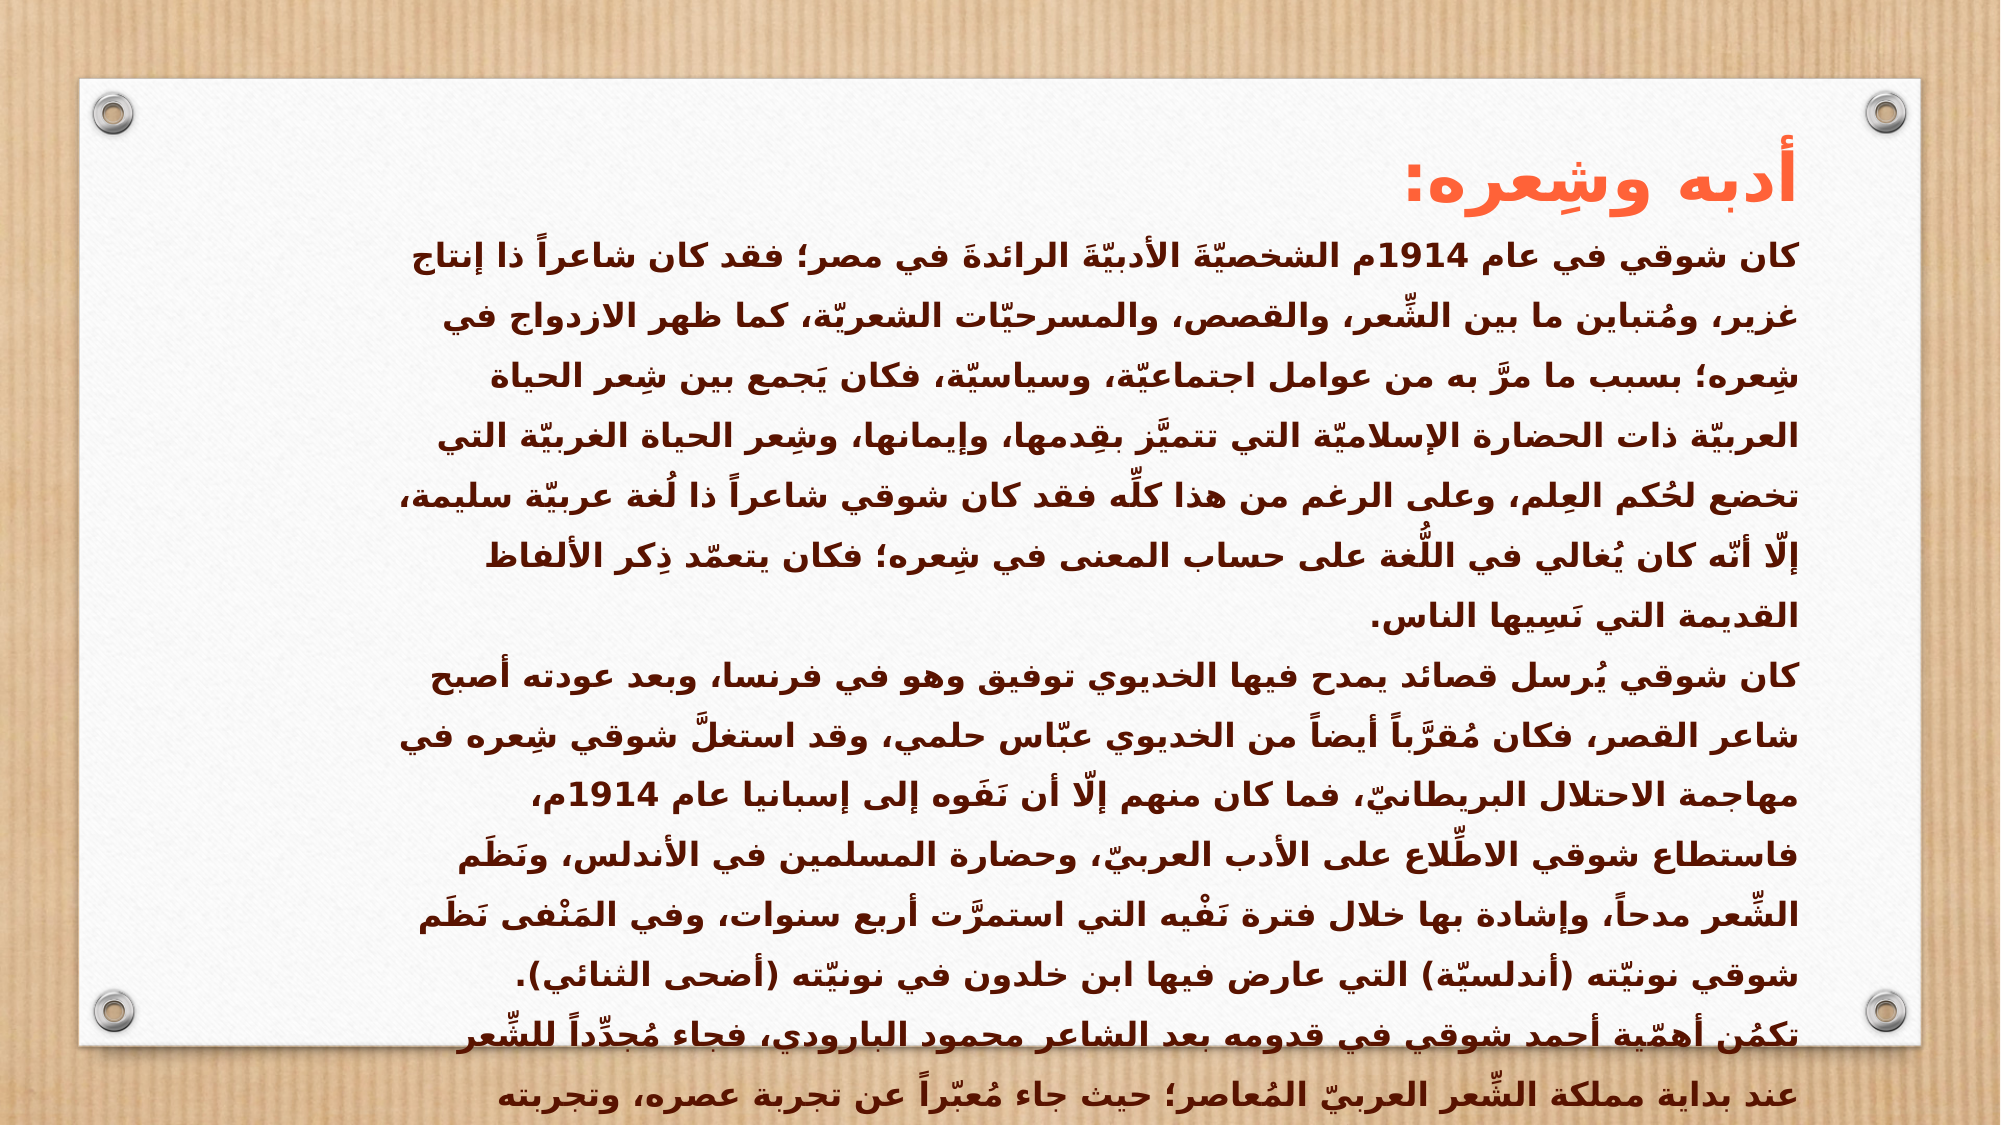

أدبه وشِعره:
كان شوقي في عام 1914م الشخصيّةَ الأدبيّةَ الرائدةَ في مصر؛ فقد كان شاعراً ذا إنتاج غزير، ومُتباين ما بين الشِّعر، والقصص، والمسرحيّات الشعريّة، كما ظهر الازدواج في شِعره؛ بسبب ما مرَّ به من عوامل اجتماعيّة، وسياسيّة، فكان يَجمع بين شِعر الحياة العربيّة ذات الحضارة الإسلاميّة التي تتميَّز بقِدمها، وإيمانها، وشِعر الحياة الغربيّة التي تخضع لحُكم العِلم، وعلى الرغم من هذا كلِّه فقد كان شوقي شاعراً ذا لُغة عربيّة سليمة، إلّا أنّه كان يُغالي في اللُّغة على حساب المعنى في شِعره؛ فكان يتعمّد ذِكر الألفاظ القديمة التي نَسِيها الناس.
كان شوقي يُرسل قصائد يمدح فيها الخديوي توفيق وهو في فرنسا، وبعد عودته أصبح شاعر القصر، فكان مُقرَّباً أيضاً من الخديوي عبّاس حلمي، وقد استغلَّ شوقي شِعره في مهاجمة الاحتلال البريطانيّ، فما كان منهم إلّا أن نَفَوه إلى إسبانيا عام 1914م، فاستطاع شوقي الاطِّلاع على الأدب العربيّ، وحضارة المسلمين في الأندلس، ونَظَم الشِّعر مدحاً، وإشادة بها خلال فترة نَفْيه التي استمرَّت أربع سنوات، وفي المَنْفى نَظَم شوقي نونيّته (أندلسيّة) التي عارض فيها ابن خلدون في نونيّته (أضحى الثنائي).
تكمُن أهمّية أحمد شوقي في قدومه بعد الشاعر محمود البارودي، فجاء مُجدِّداً للشِّعر عند بداية مملكة الشِّعر العربيّ المُعاصر؛ حيث جاء مُعبّراً عن تجربة عصره، وتجربته الخاصّة في الشِّعر، فمهَّد للشُّعراء الجُدد الذين كانت لهم مساهمات في تطوير الشِّعر العربيّ